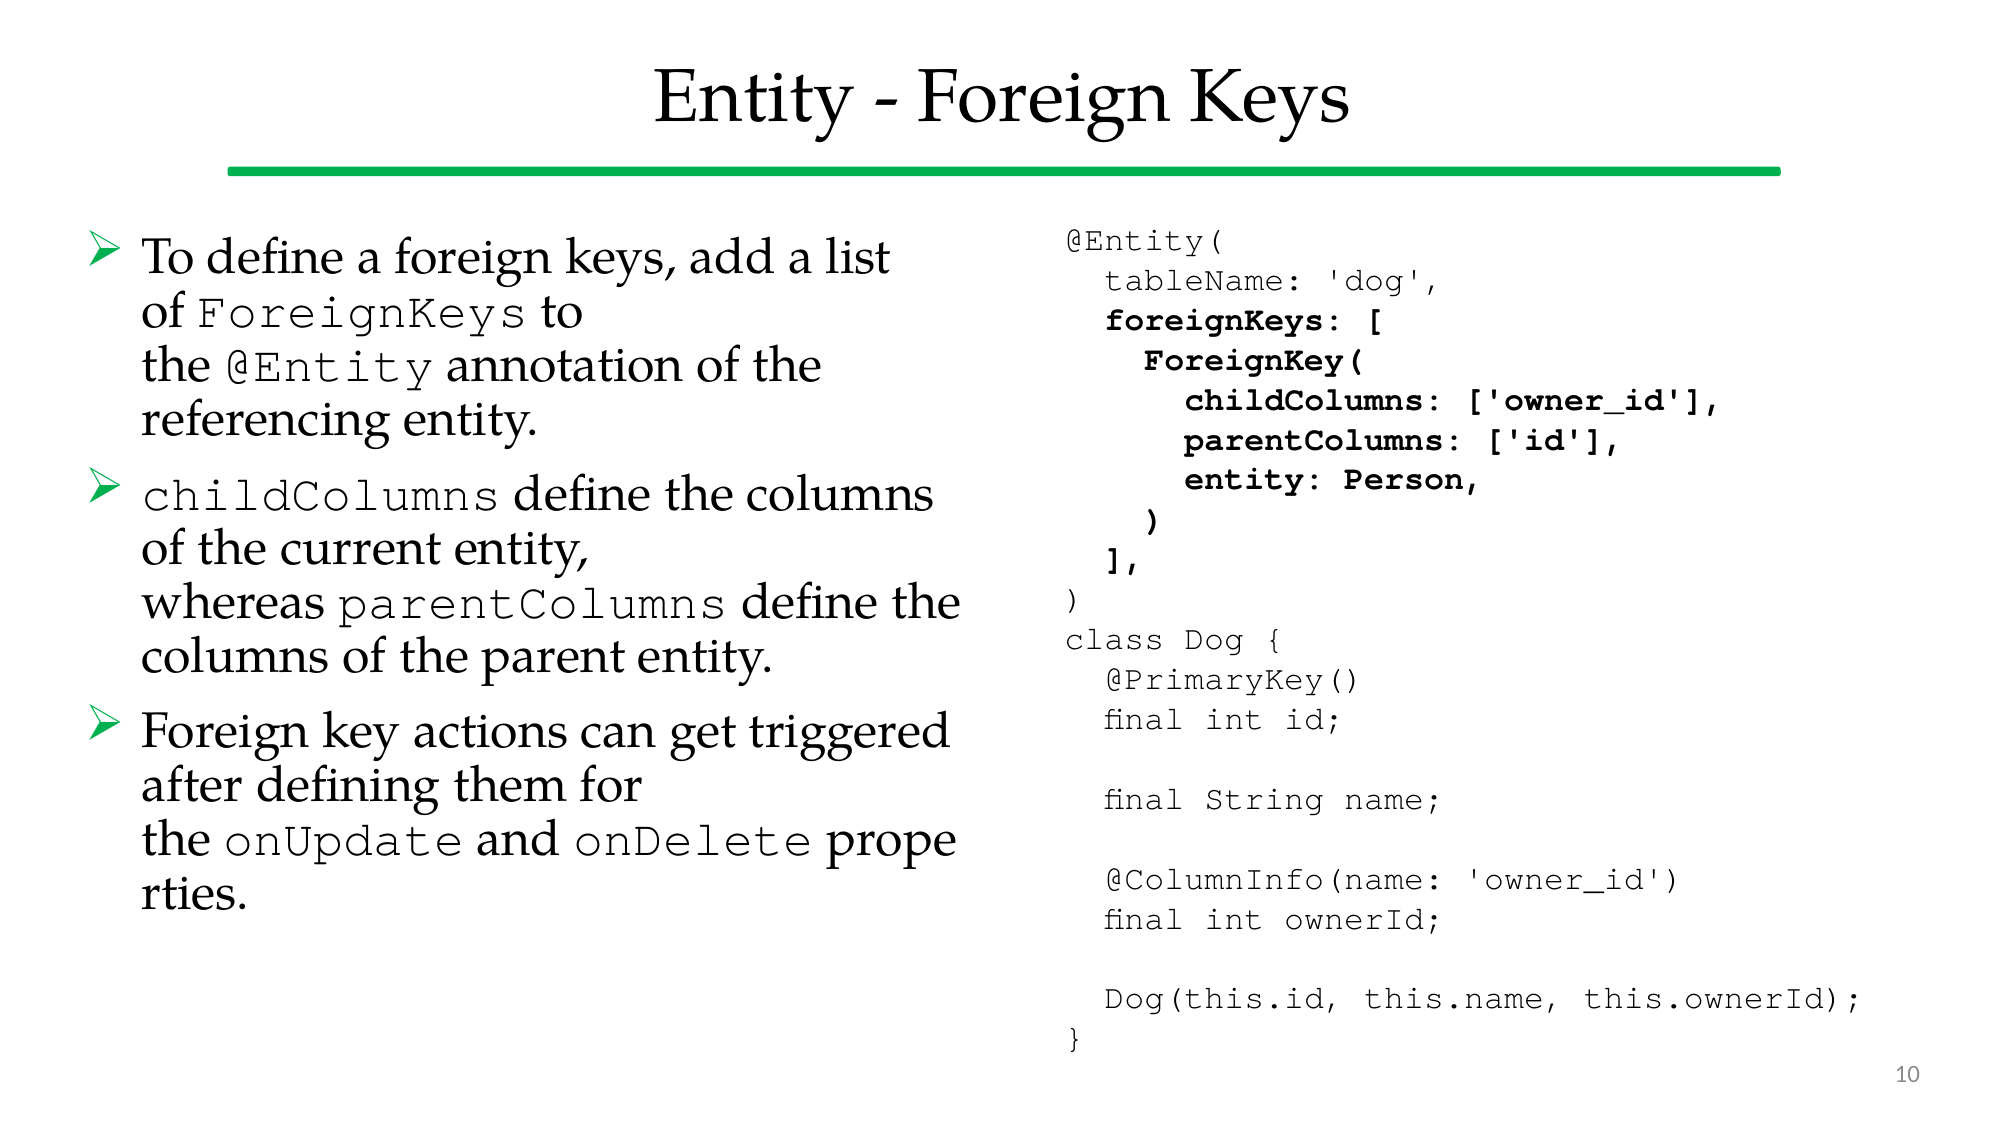

# Entity - Foreign Keys
@Entity(
  tableName: 'dog',
  foreignKeys: [
    ForeignKey(
      childColumns: ['owner_id'],
      parentColumns: ['id'],
      entity: Person,
    )
  ],
)
class Dog {
  @PrimaryKey()
  final int id;

  final String name;

  @ColumnInfo(name: 'owner_id')
  final int ownerId;

  Dog(this.id, this.name, this.ownerId);
}
To define a foreign keys, add a list of ForeignKeys to the @Entity annotation of the referencing entity.
childColumns define the columns of the current entity, whereas parentColumns define the columns of the parent entity.
Foreign key actions can get triggered after defining them for the onUpdate and onDelete properties.
10